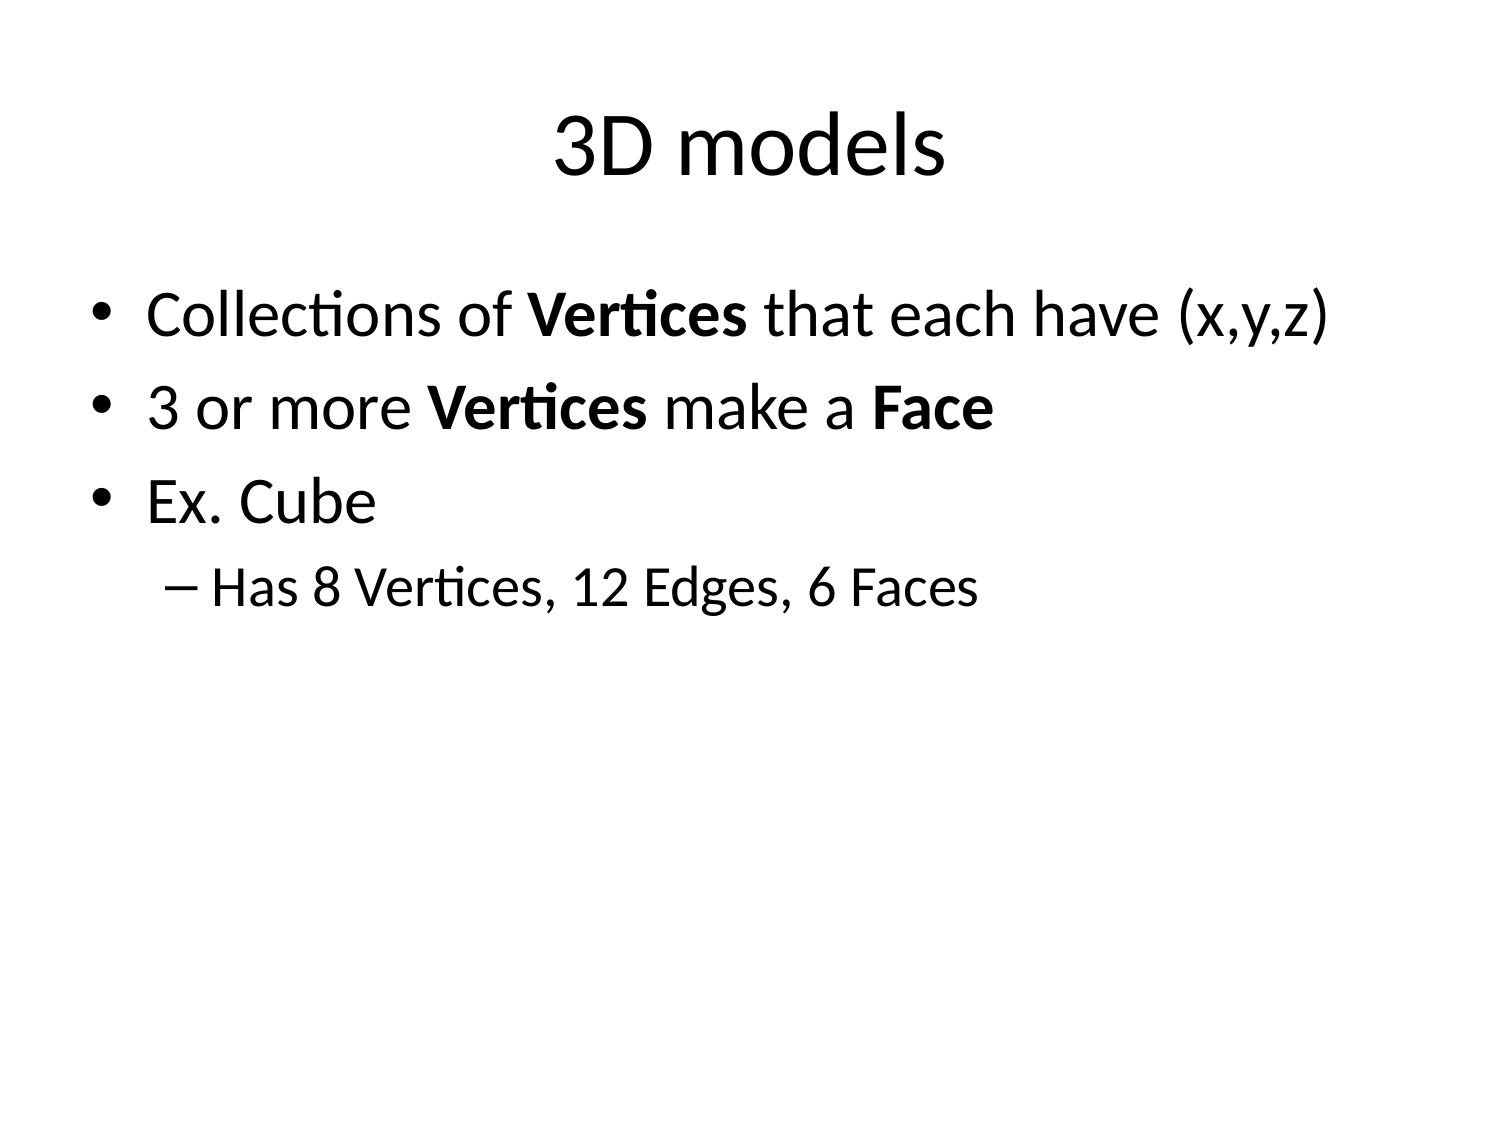

# 3D models
Collections of Vertices that each have (x,y,z)
3 or more Vertices make a Face
Ex. Cube
Has 8 Vertices, 12 Edges, 6 Faces